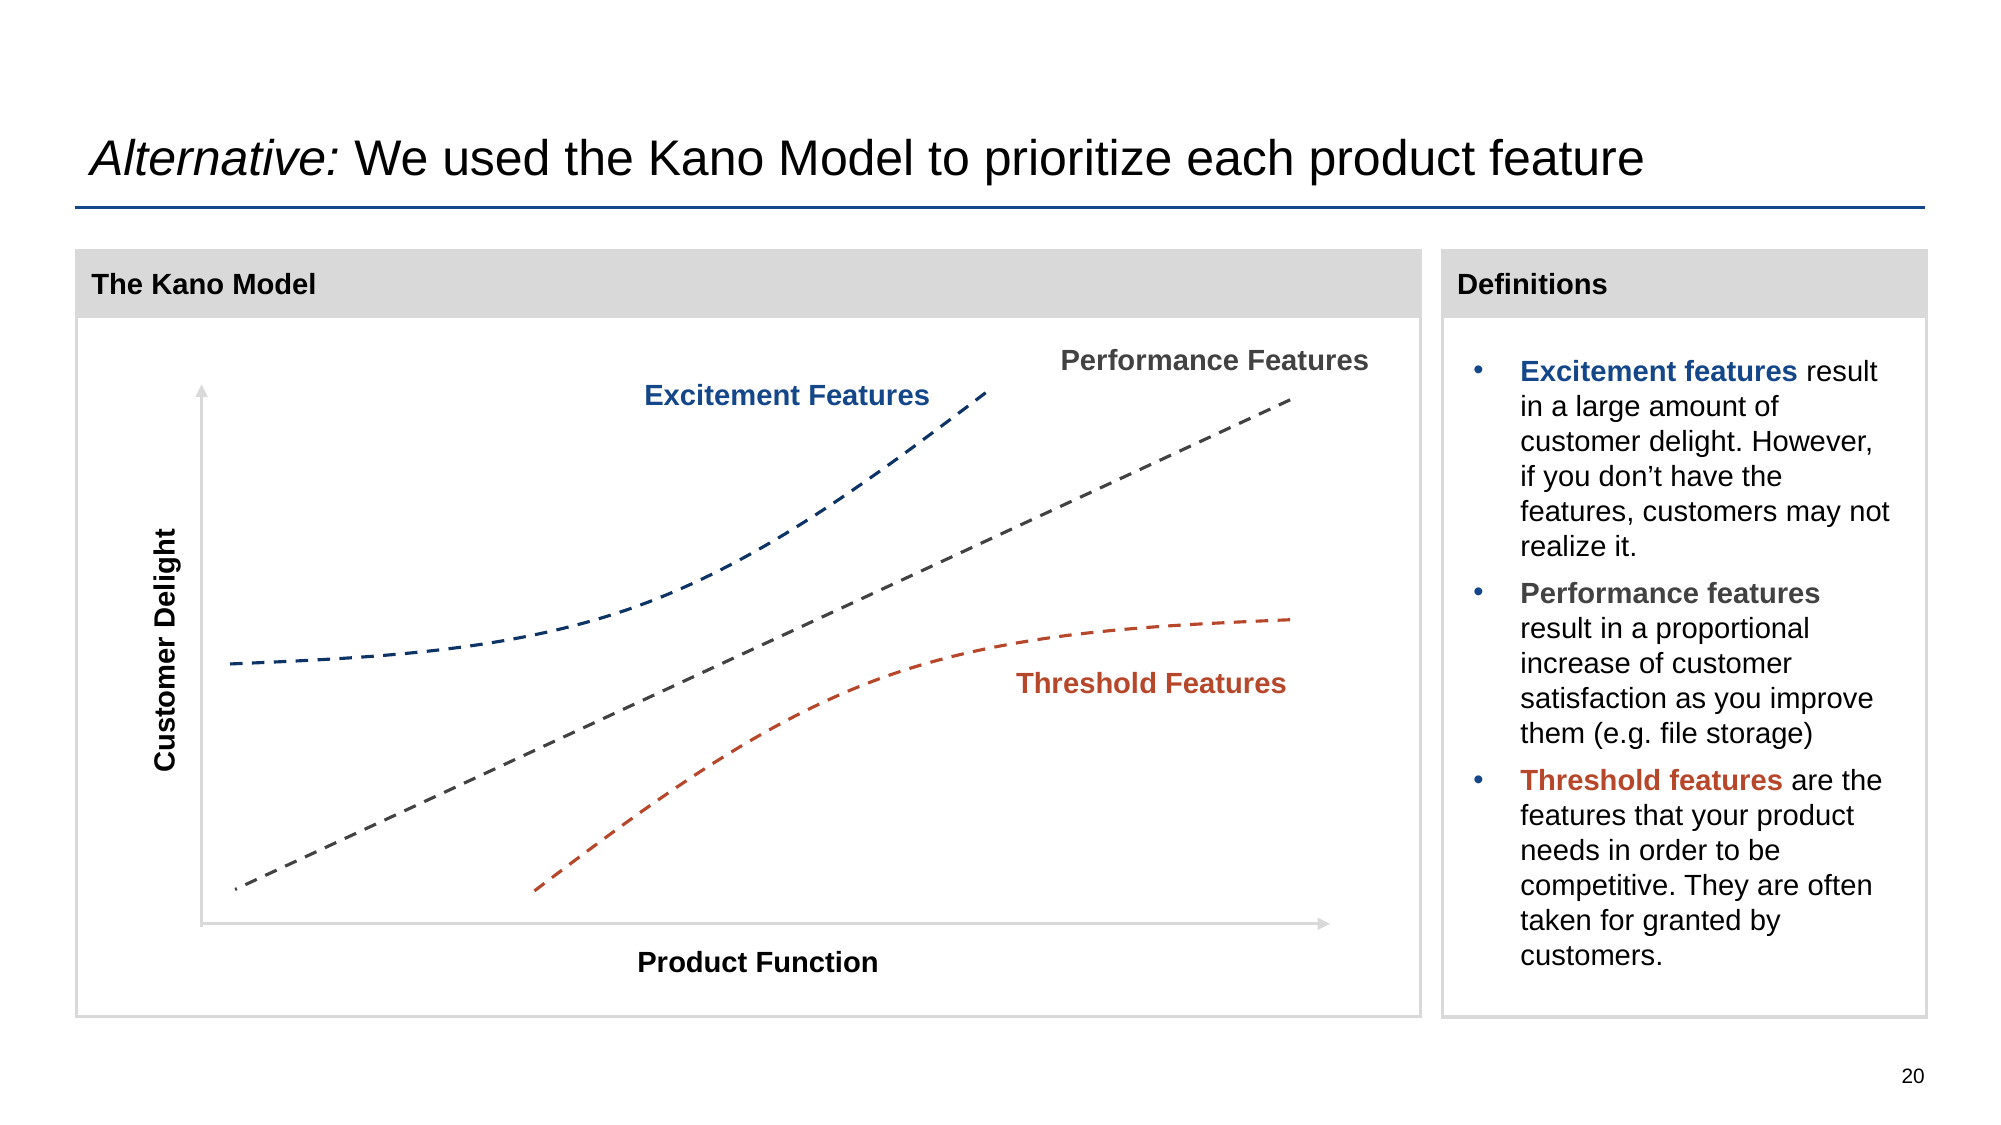

# Alternative: We used the Kano Model to prioritize each product feature

Definitions

The Kano Model
Performance Features
Excitement features result in a large amount of customer delight. However, if you don’t have the features, customers may not realize it.
Performance features result in a proportional increase of customer satisfaction as you improve them (e.g. file storage)
Threshold features are the features that your product needs in order to be competitive. They are often taken for granted by customers.
Excitement Features

Customer Delight
Threshold Features
Product Function